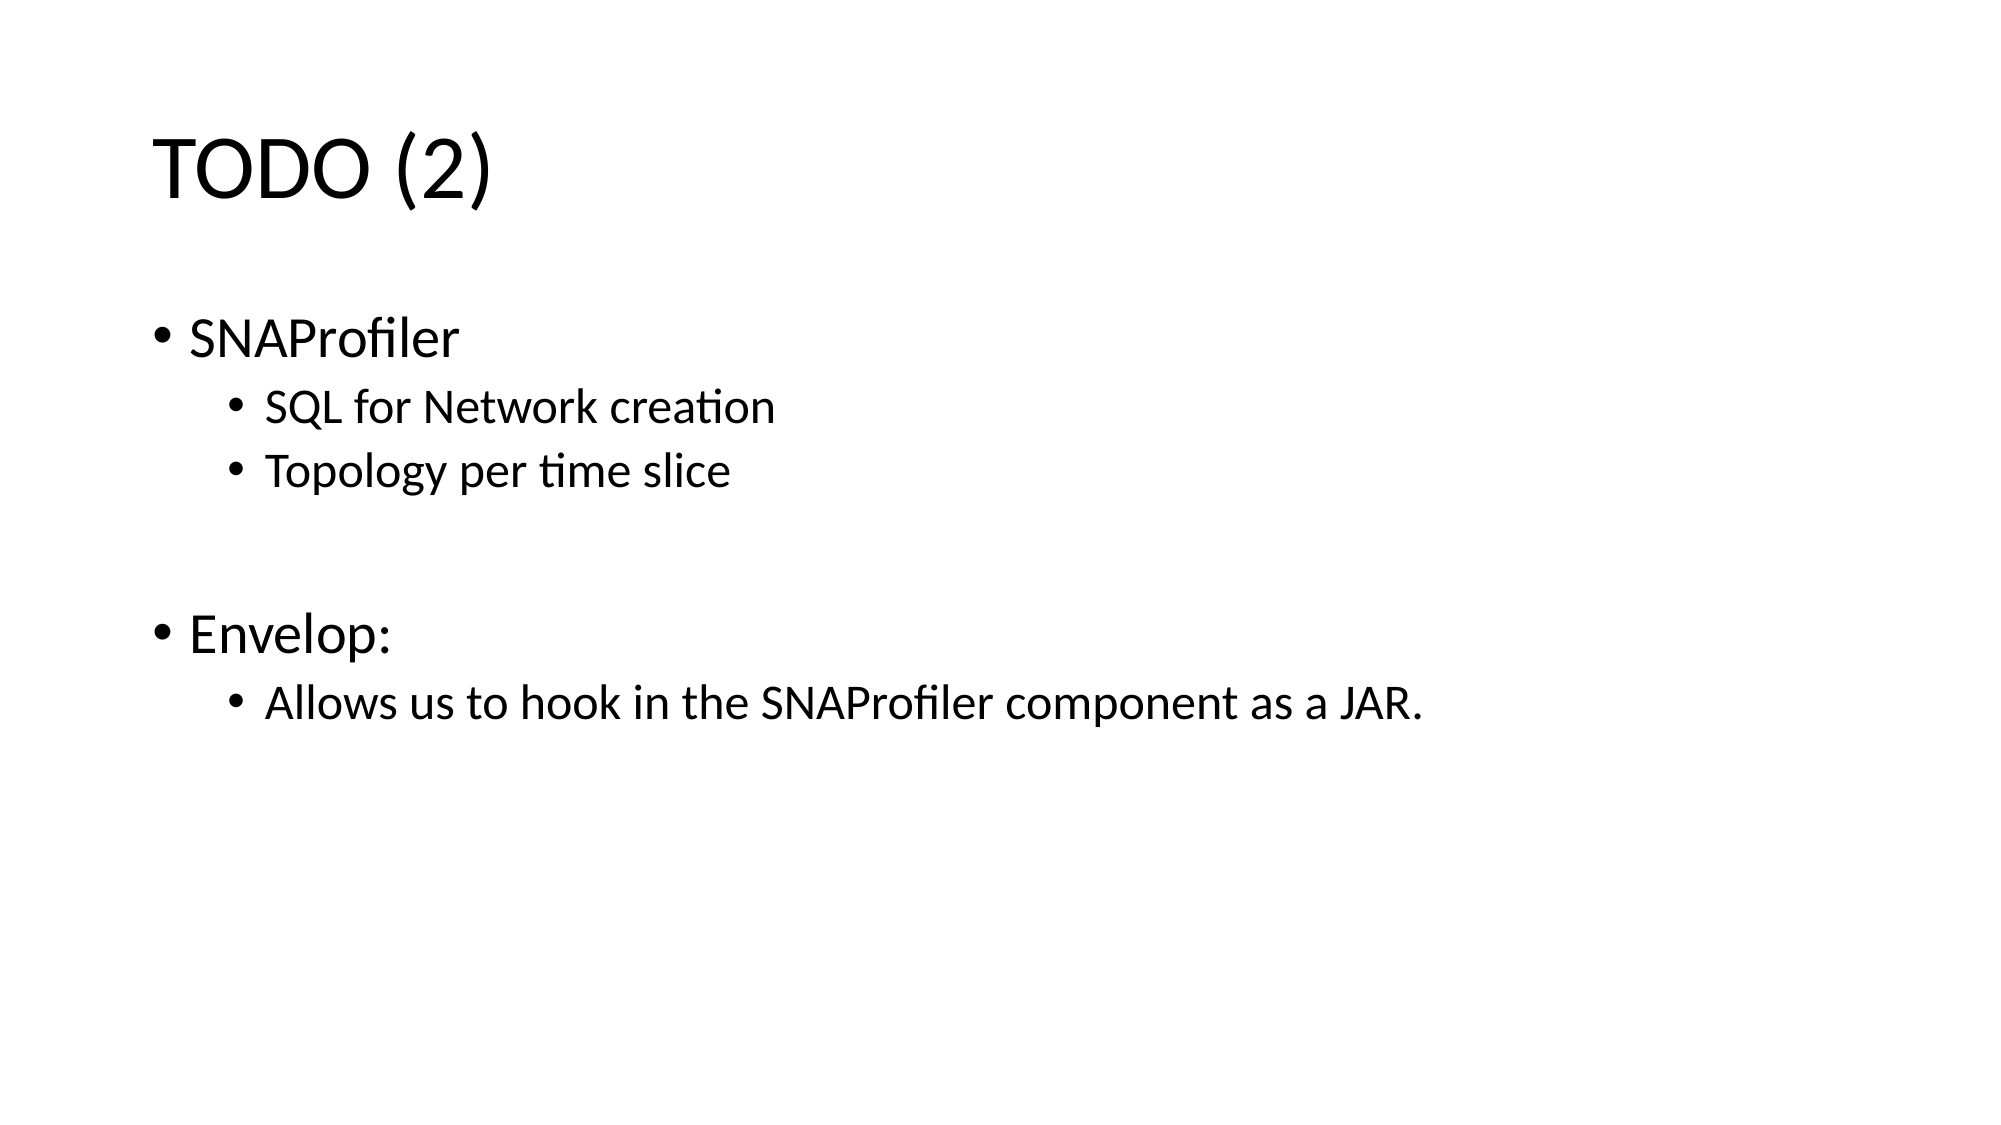

# TODO (2)
SNAProfiler
SQL for Network creation
Topology per time slice

Envelop:
Allows us to hook in the SNAProfiler component as a JAR.